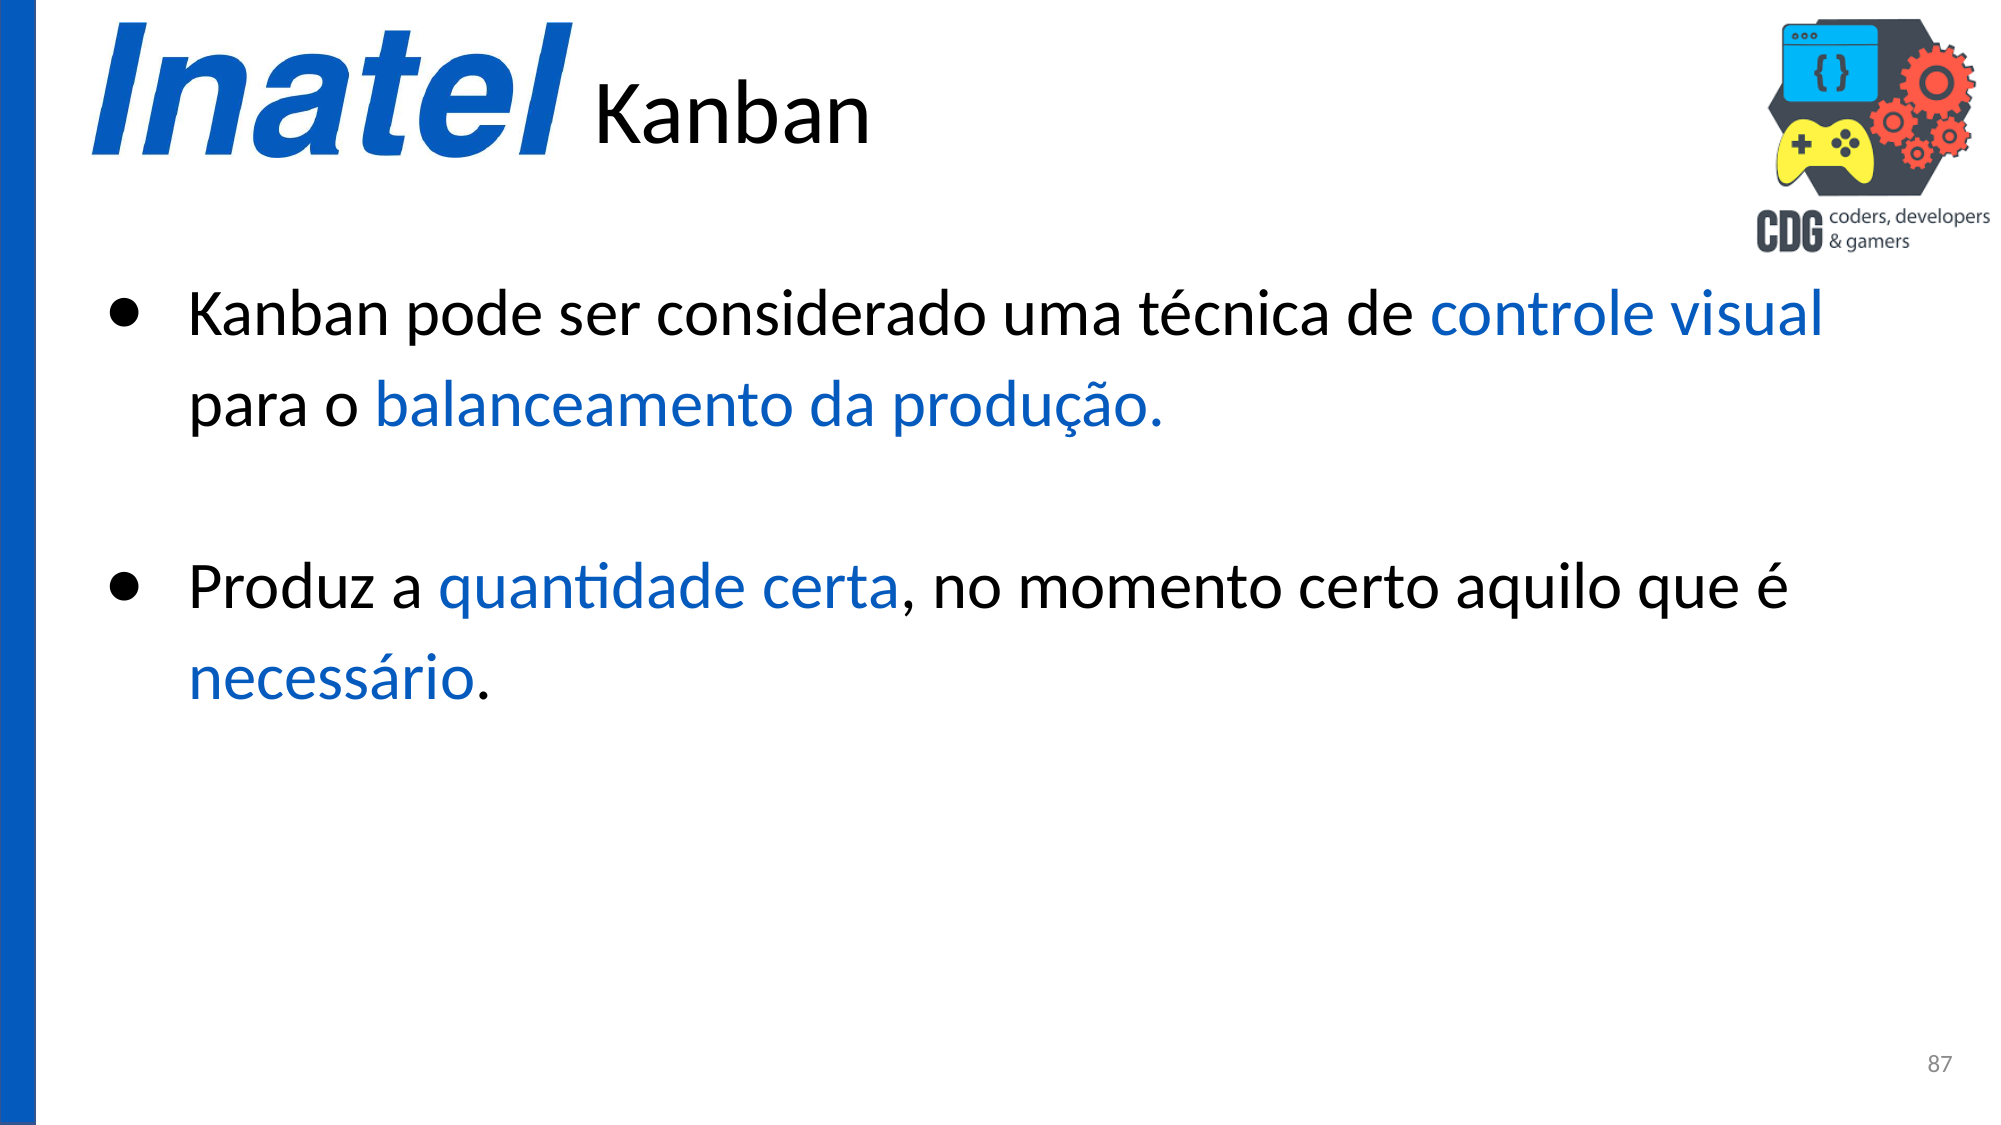

# Kanban
Kanban pode ser considerado uma técnica de controle visual para o balanceamento da produção.

Produz a quantidade certa, no momento certo aquilo que é necessário.
87